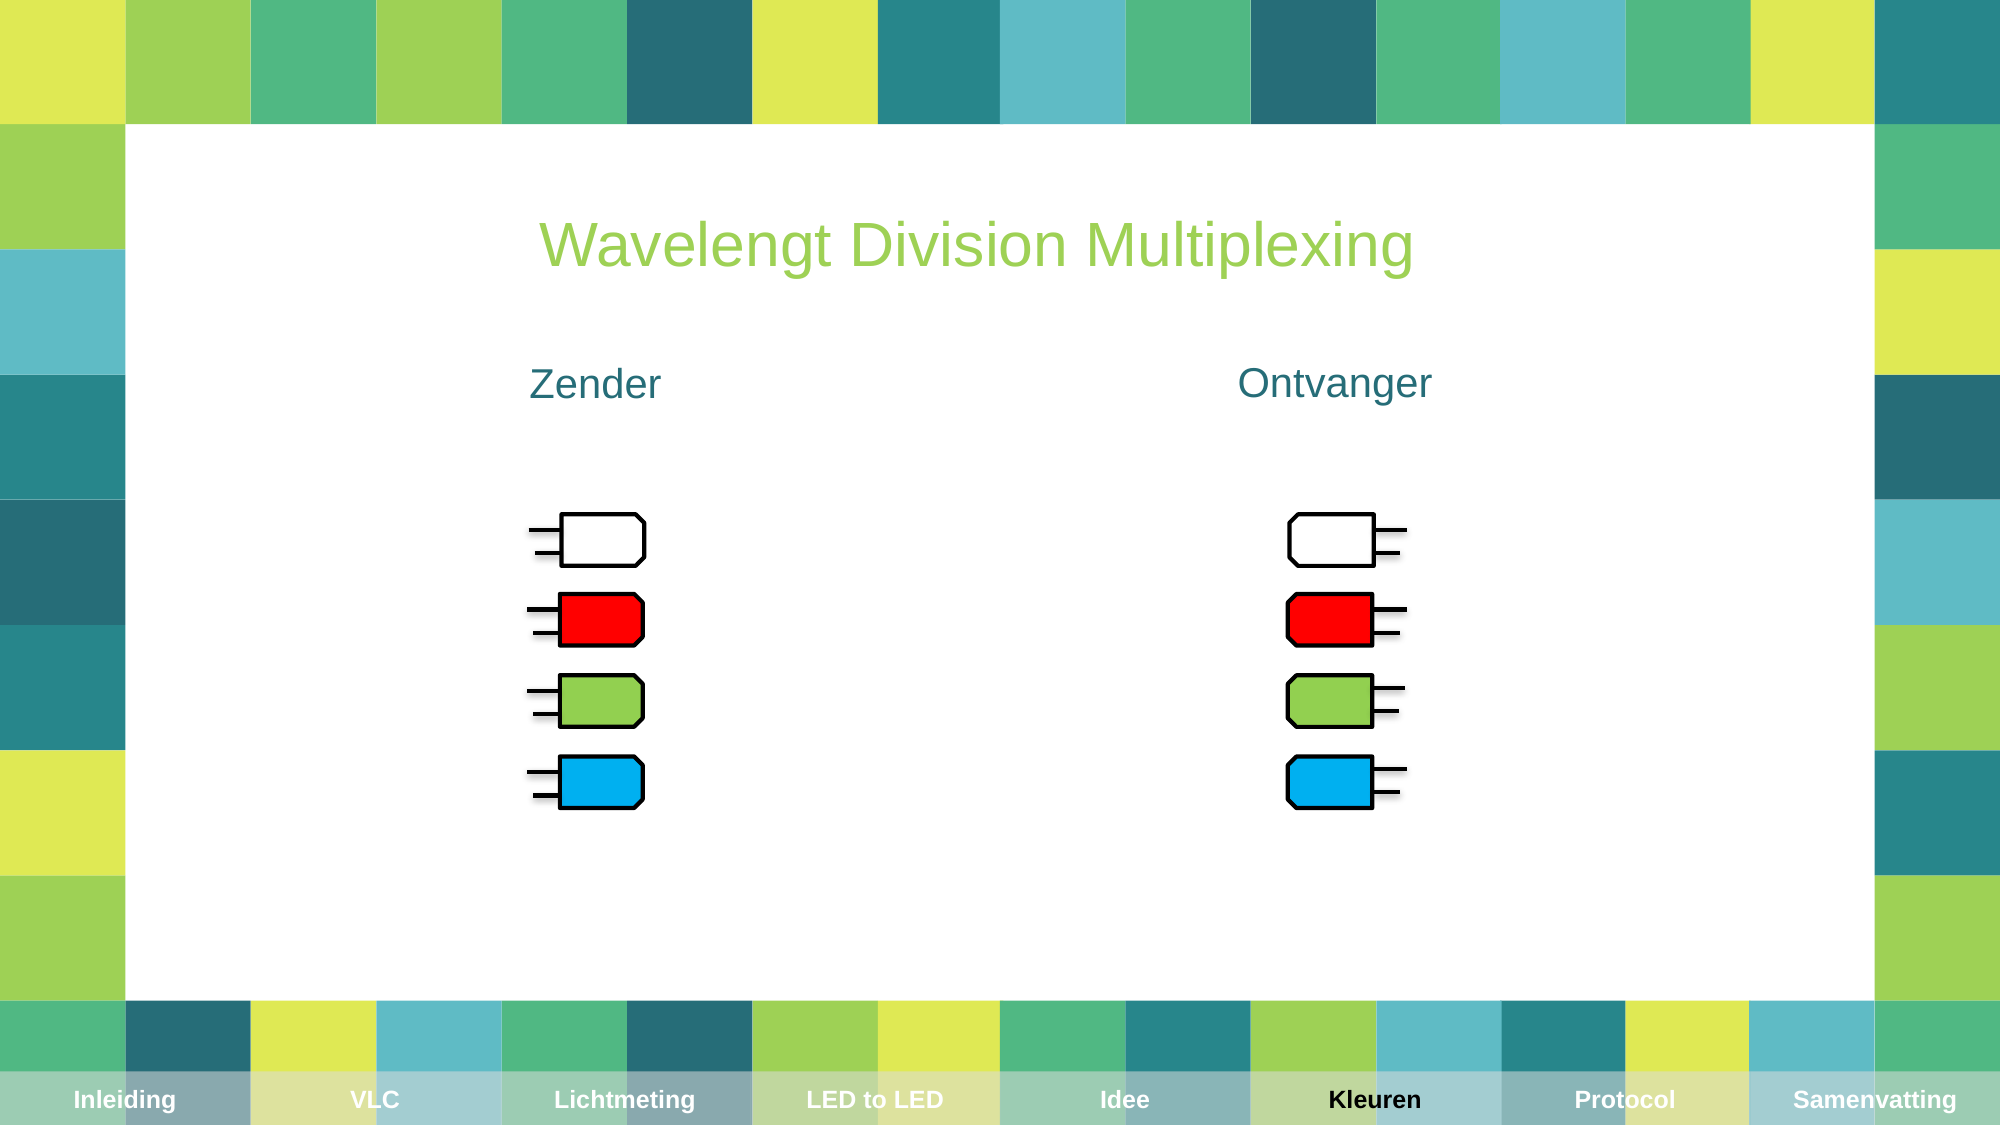

Wavelengt Division Multiplexing
Ontvanger
Zender

| Inleiding | VLC | Lichtmeting | LED to LED | Idee | Kleuren | Protocol | Samenvatting |
| --- | --- | --- | --- | --- | --- | --- | --- |